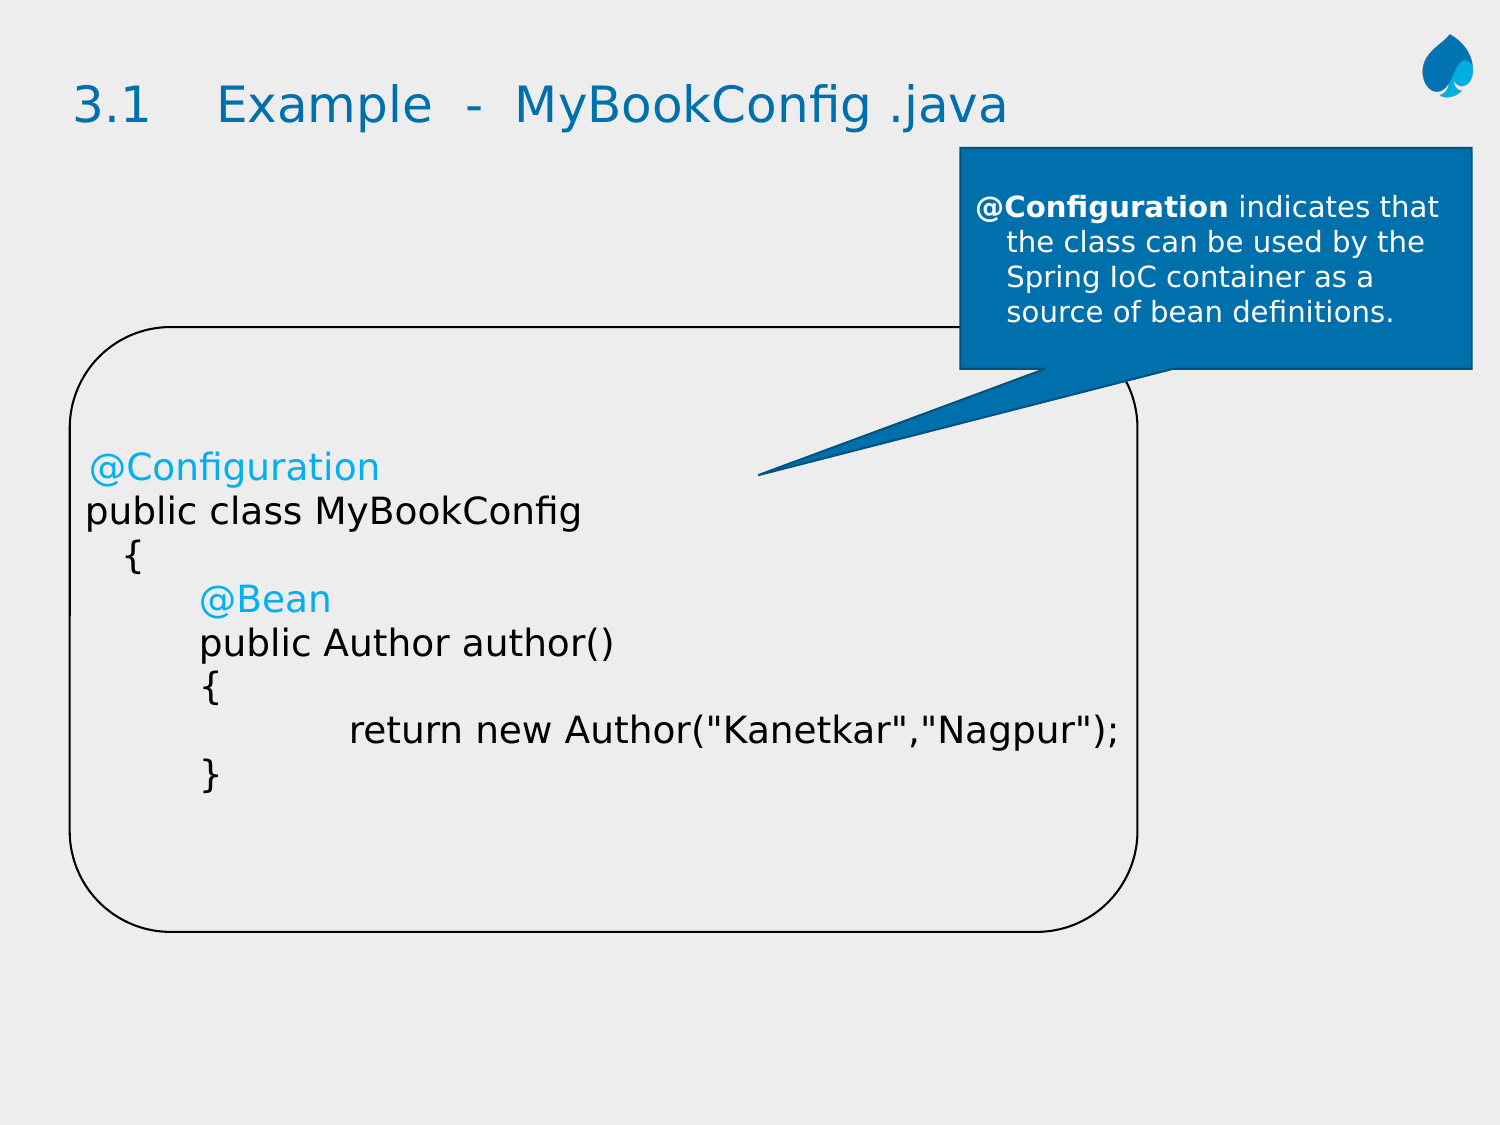

# 3.1    Example  -  MyBookConfig .java

   @Configuration
   public class MyBookConfig
      {
	@Bean
	public Author author()
	{
		return new Author("Kanetkar","Nagpur");
	}

@Configuration indicates that the class can be used by the Spring IoC container as a source of bean definitions.